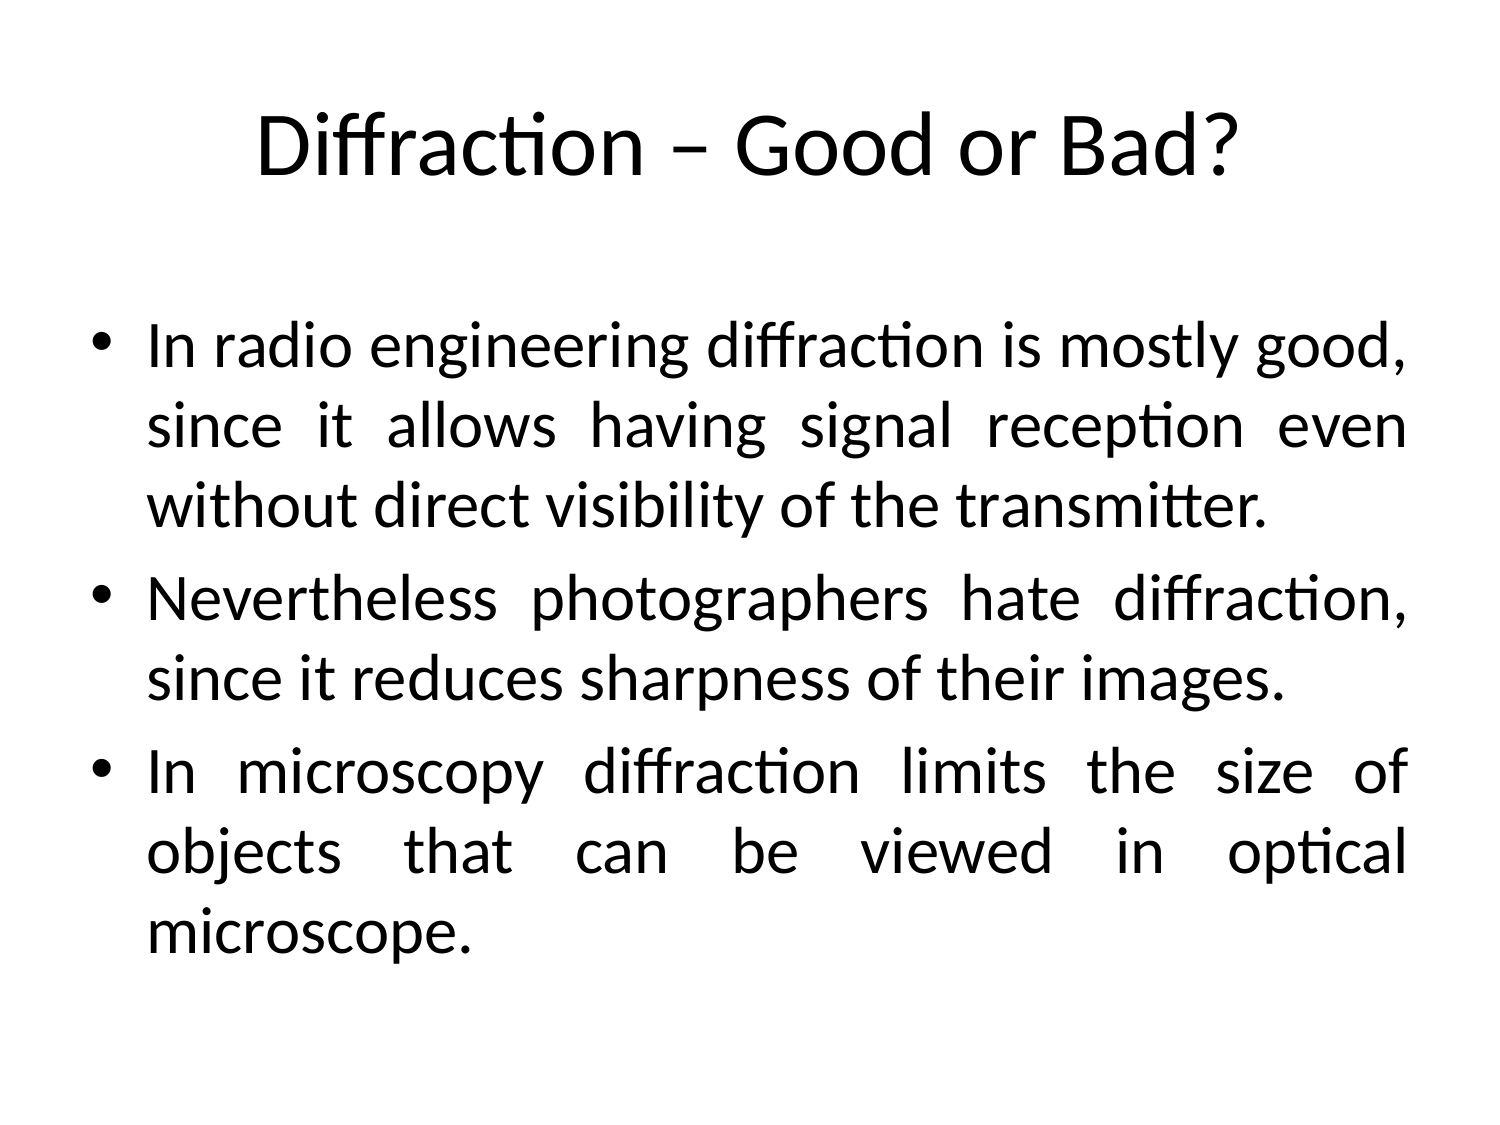

# Diffraction – Good or Bad?
In radio engineering diffraction is mostly good, since it allows having signal reception even without direct visibility of the transmitter.
Nevertheless photographers hate diffraction, since it reduces sharpness of their images.
In microscopy diffraction limits the size of objects that can be viewed in optical microscope.